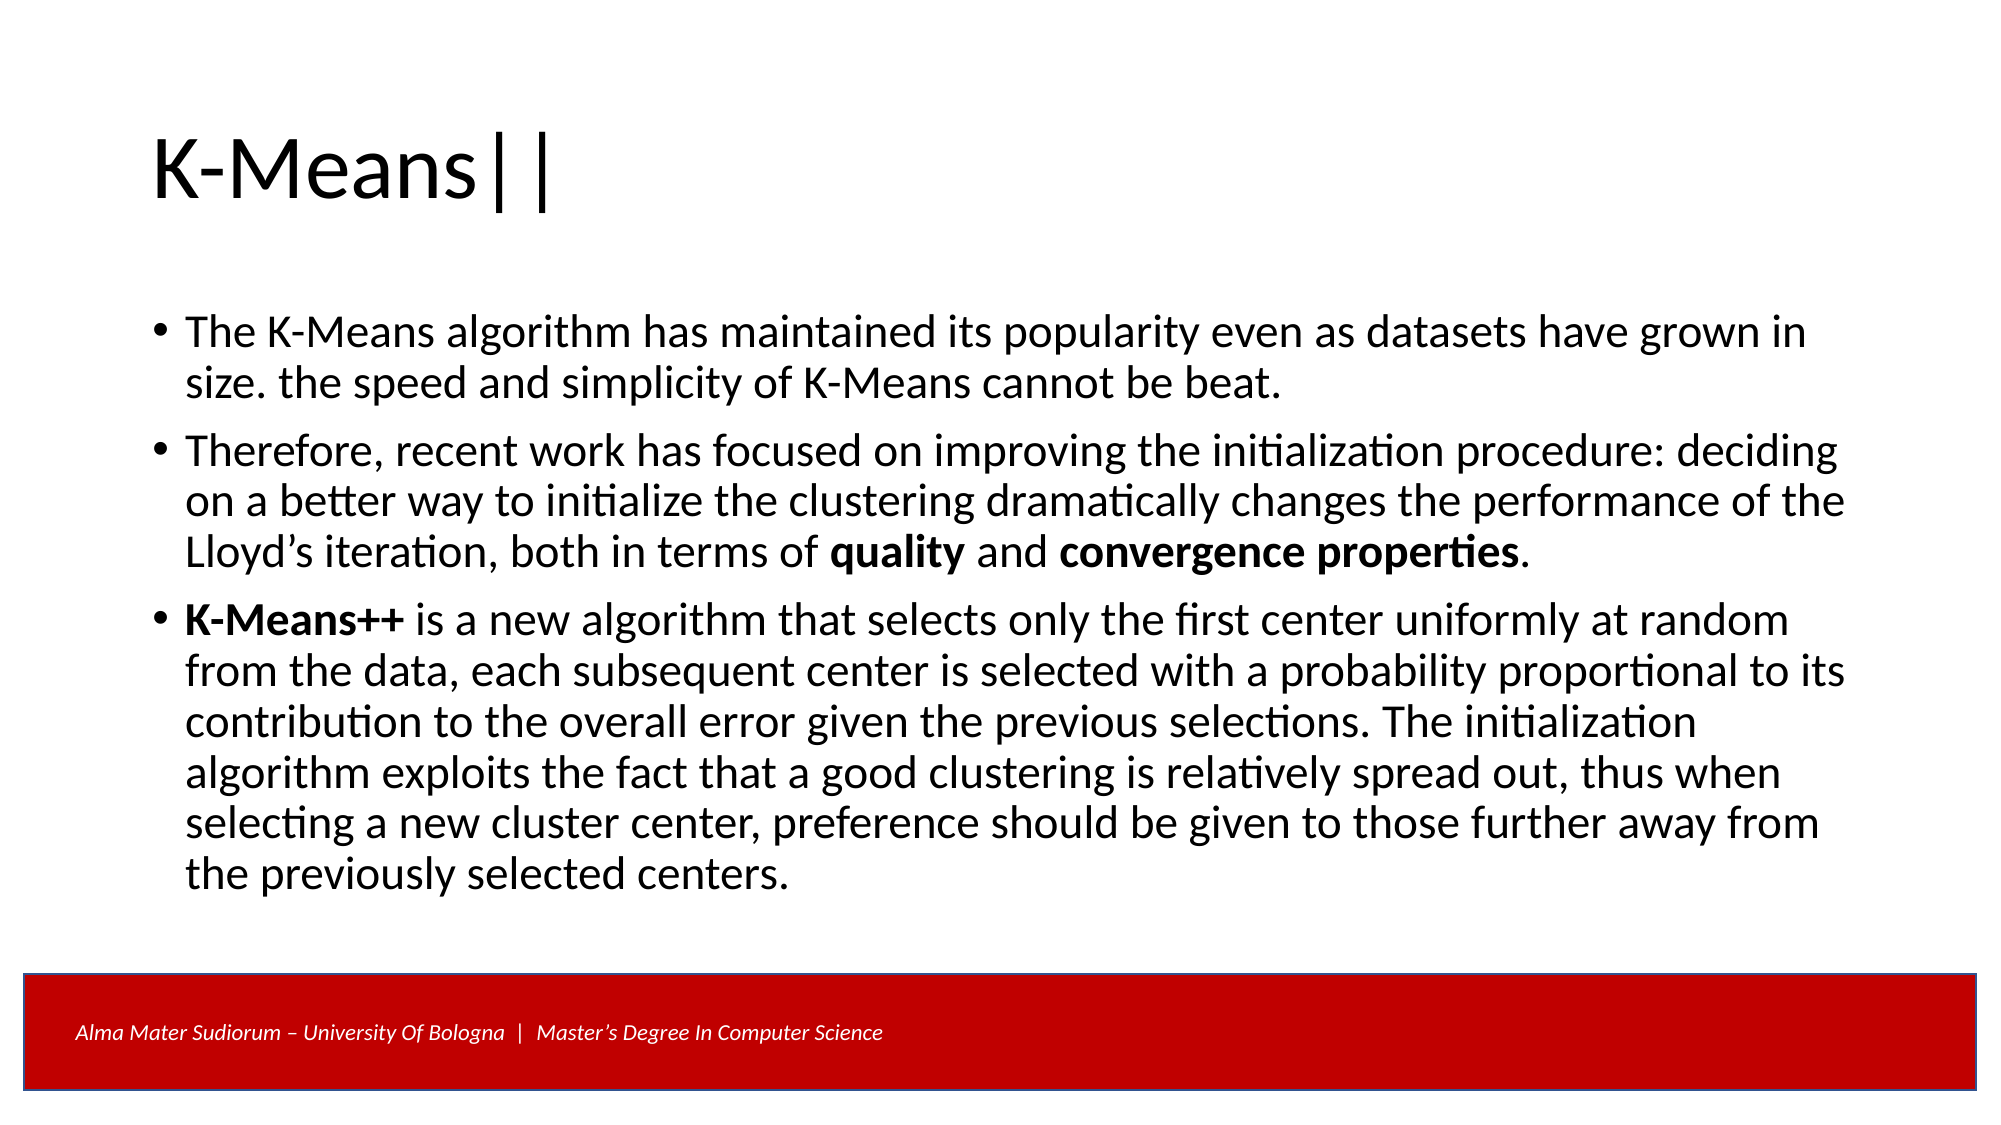

# K-Means||
The K-Means algorithm has maintained its popularity even as datasets have grown in size. the speed and simplicity of K-Means cannot be beat.
Therefore, recent work has focused on improving the initialization procedure: deciding on a better way to initialize the clustering dramatically changes the performance of the Lloyd’s iteration, both in terms of quality and convergence properties.
K-Means++ is a new algorithm that selects only the first center uniformly at random from the data, each subsequent center is selected with a probability proportional to its contribution to the overall error given the previous selections. The initialization algorithm exploits the fact that a good clustering is relatively spread out, thus when selecting a new cluster center, preference should be given to those further away from the previously selected centers.